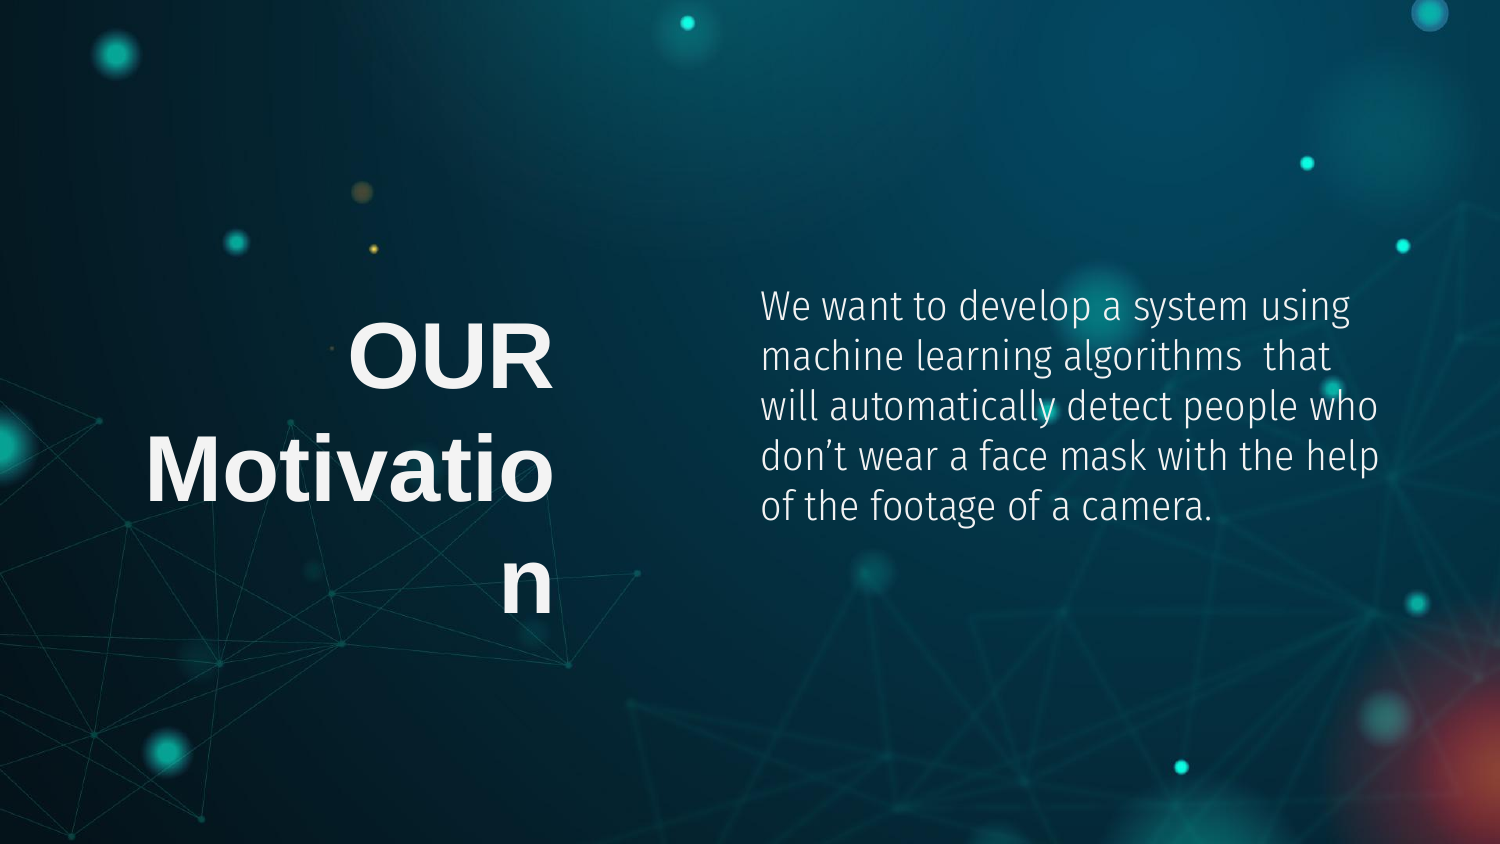

We want to develop a system using machine learning algorithms  that will automatically detect people who don’t wear a face mask with the help of the footage of a camera.
# OUR Motivation